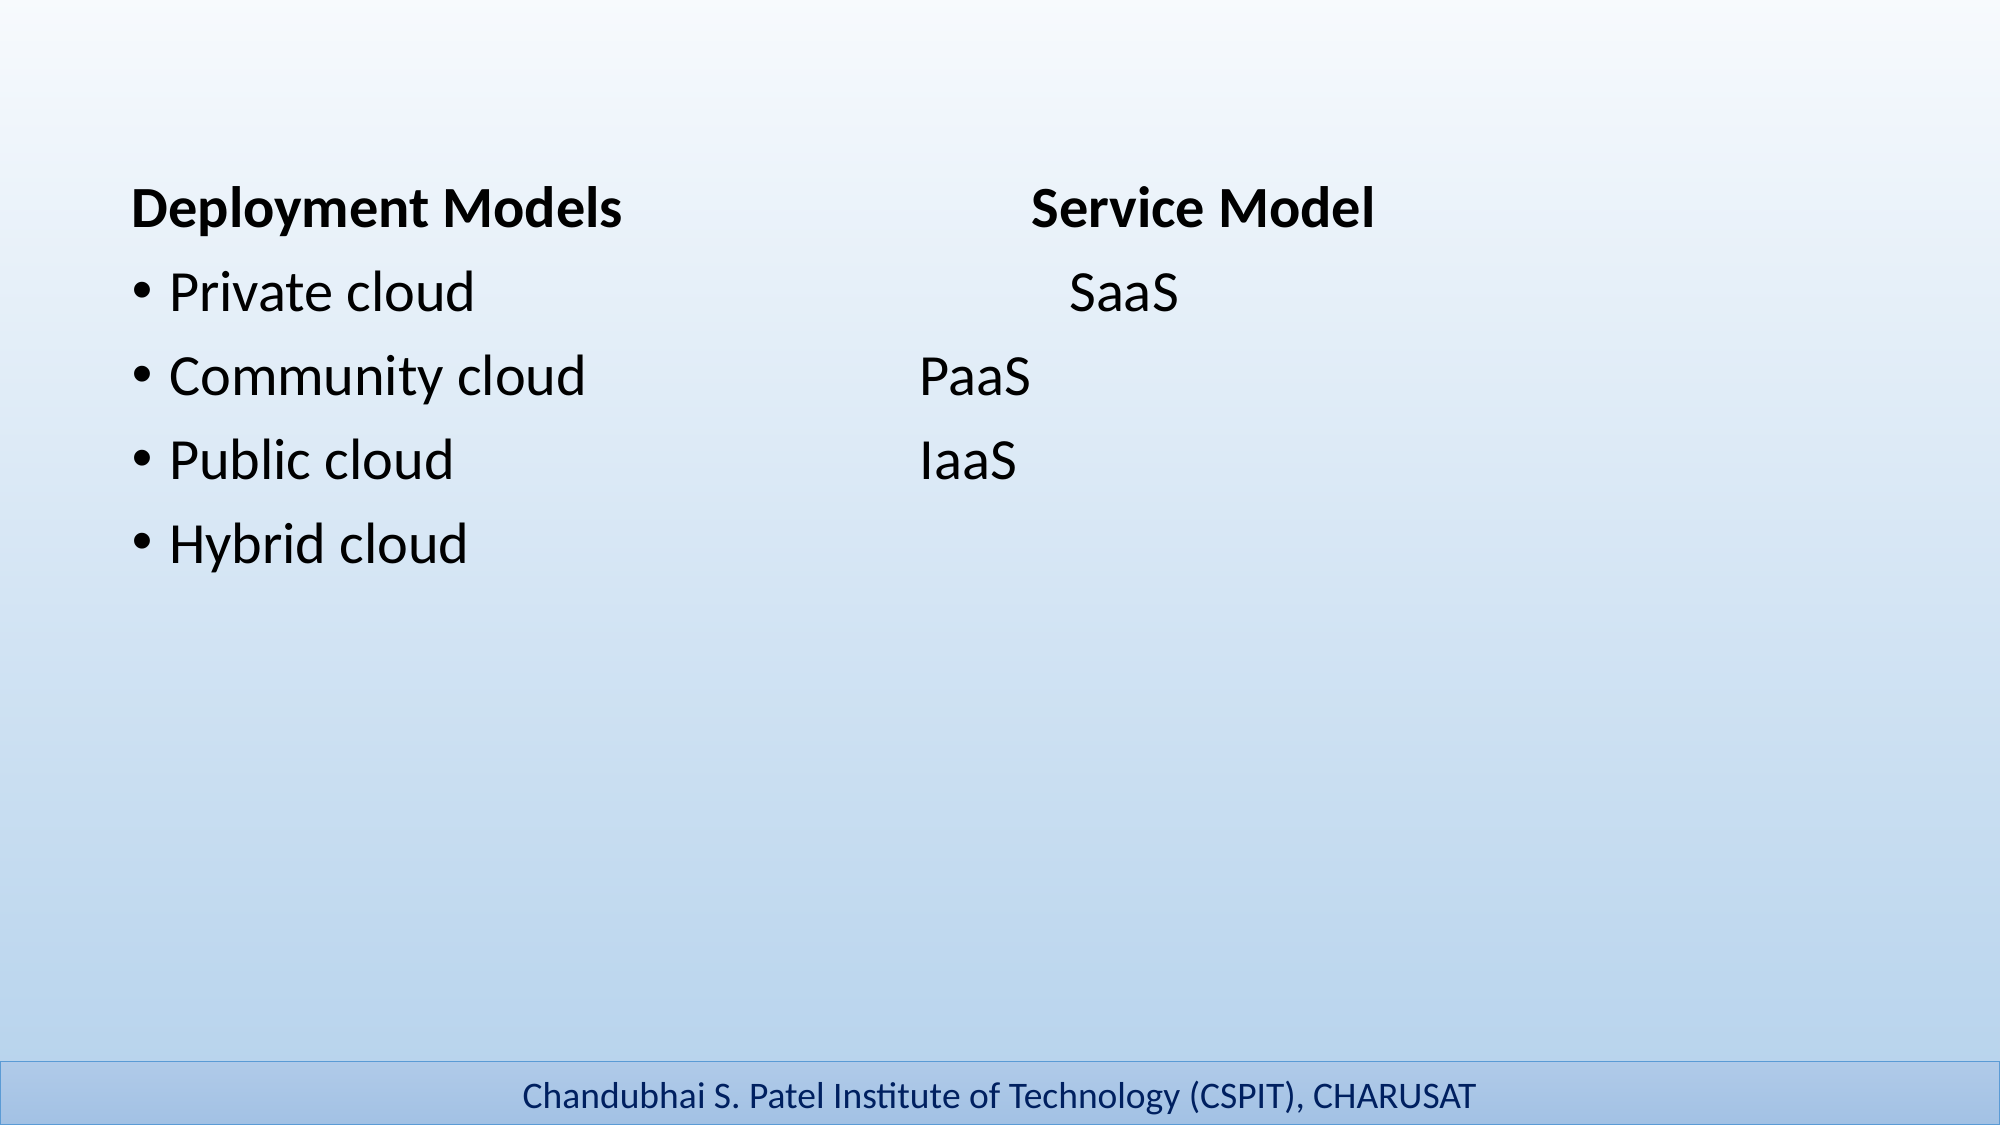

Deployment Models			Service Model
Private cloud				SaaS
Community cloud			PaaS
Public cloud				IaaS
Hybrid cloud
15